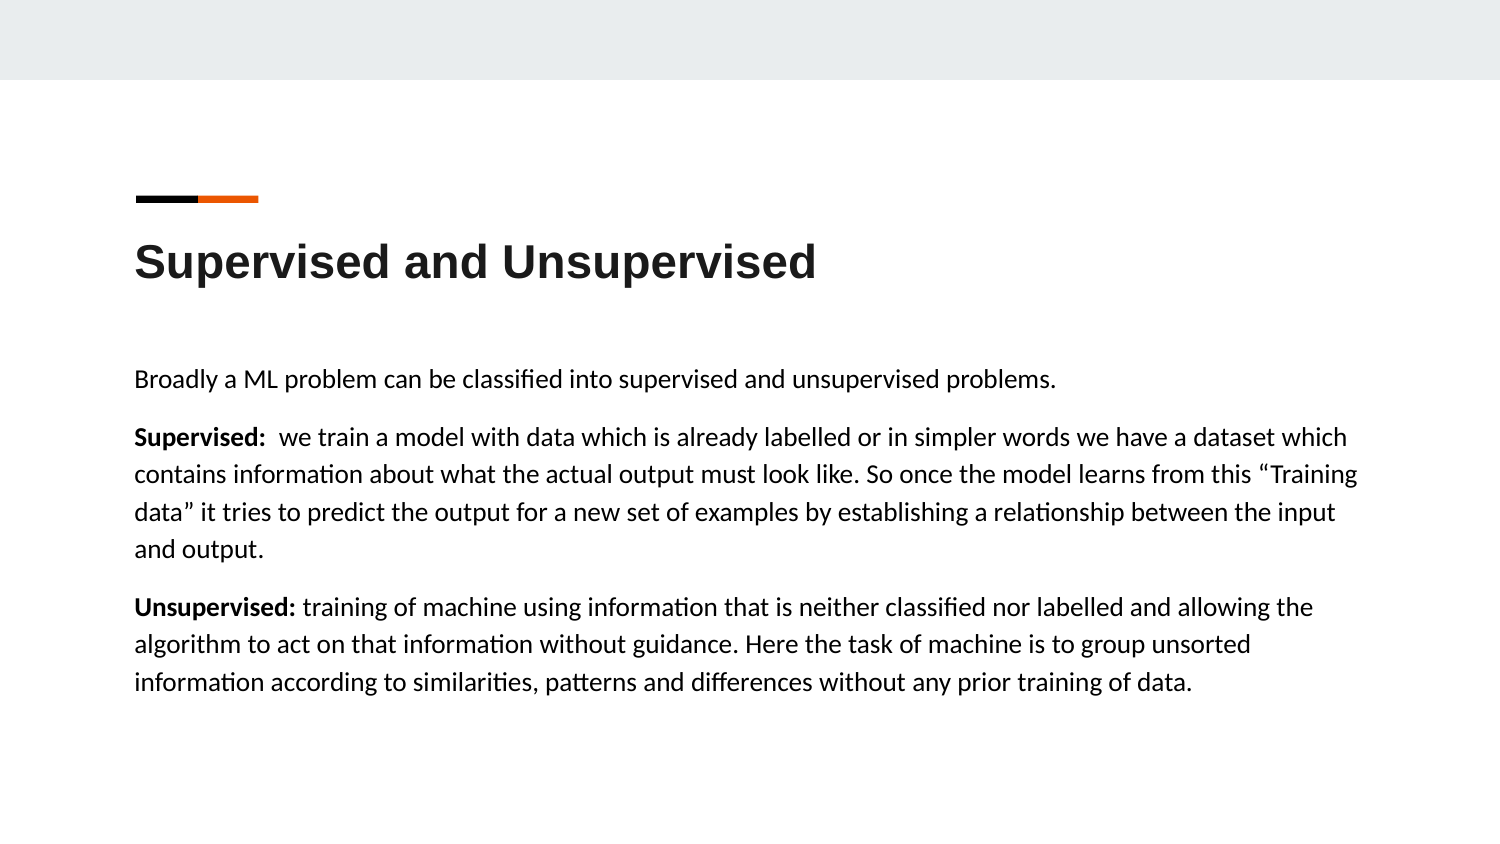

Supervised and Unsupervised
Broadly a ML problem can be classified into supervised and unsupervised problems.
Supervised:  we train a model with data which is already labelled or in simpler words we have a dataset which contains information about what the actual output must look like. So once the model learns from this “Training data” it tries to predict the output for a new set of examples by establishing a relationship between the input and output.
Unsupervised: training of machine using information that is neither classified nor labelled and allowing the algorithm to act on that information without guidance. Here the task of machine is to group unsorted information according to similarities, patterns and differences without any prior training of data.